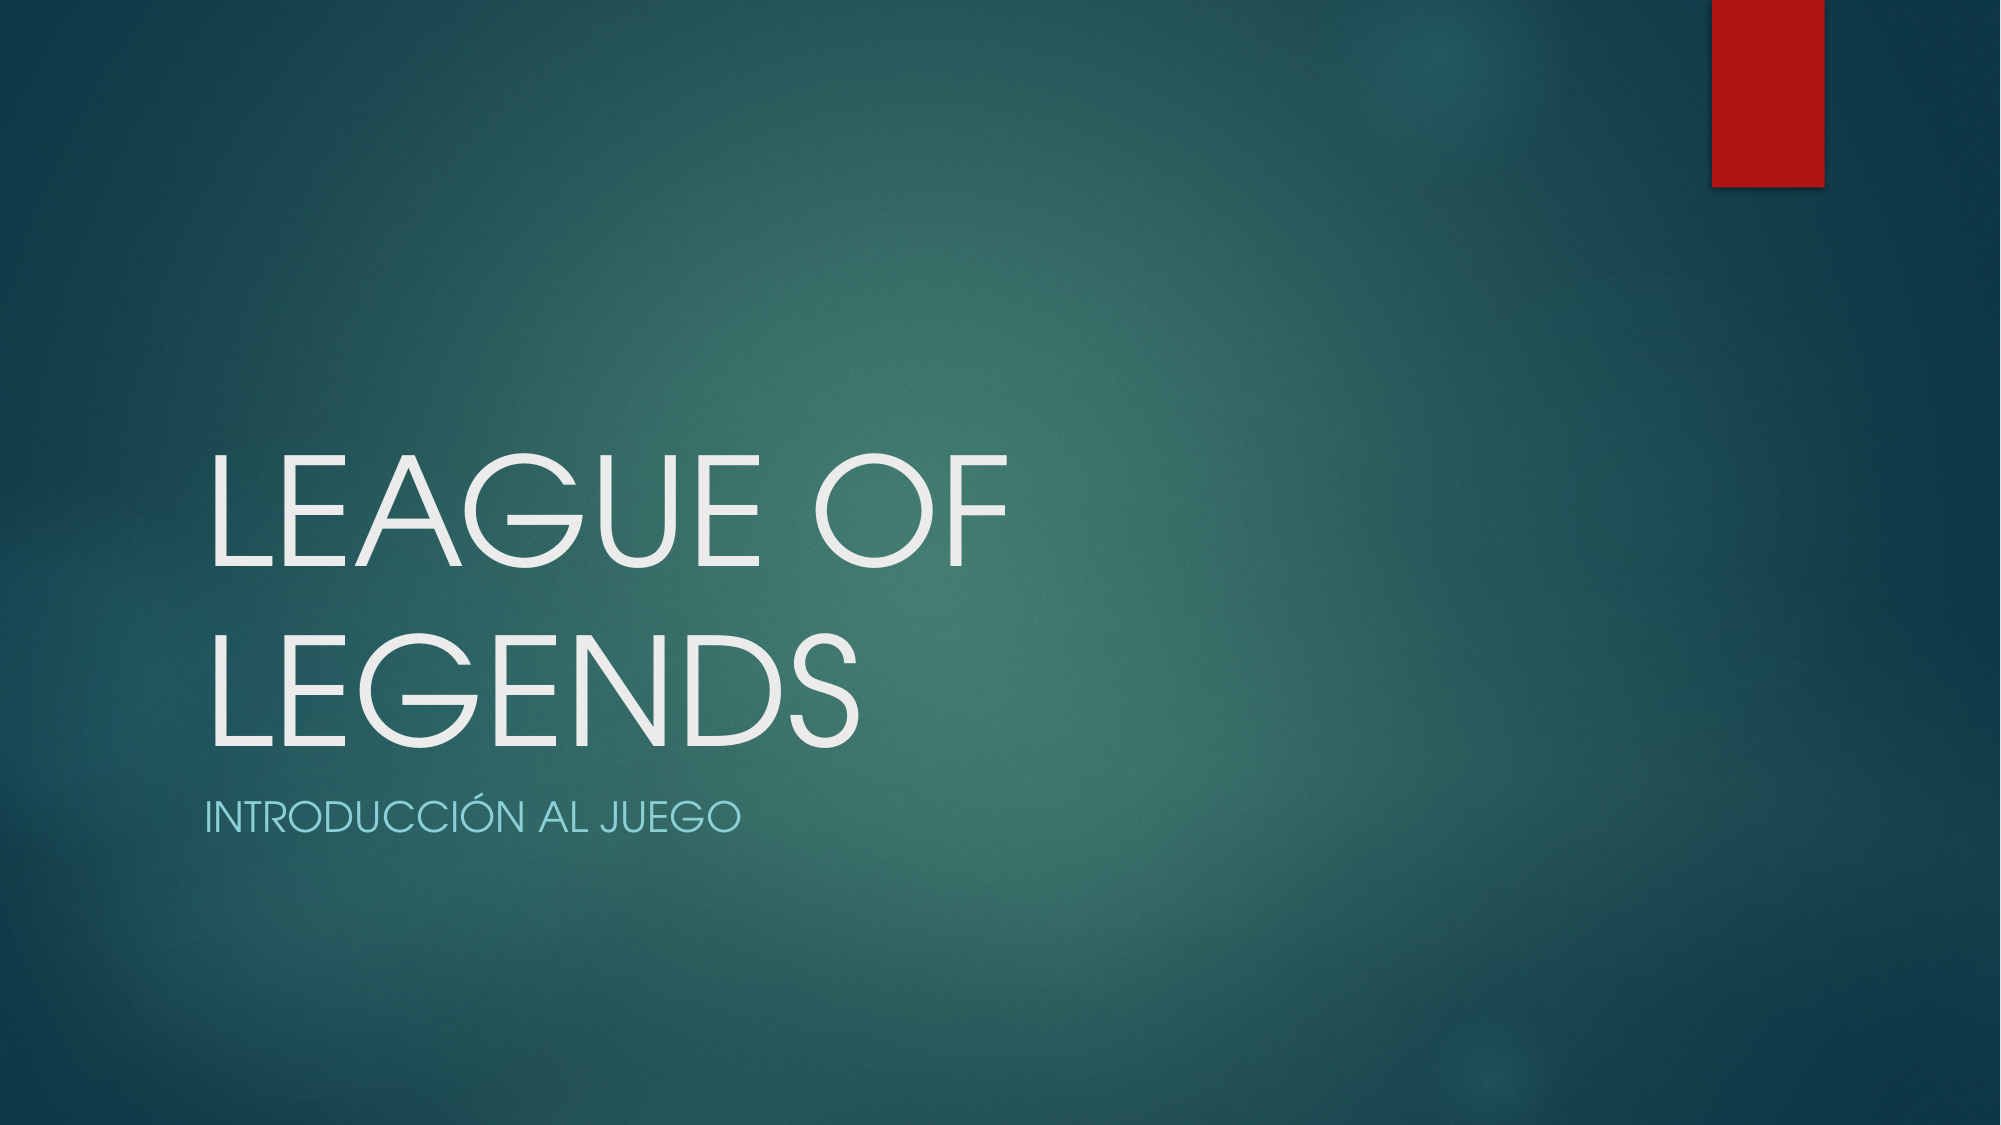

# LEAGUE OF LEGENDS
Introducción al juego